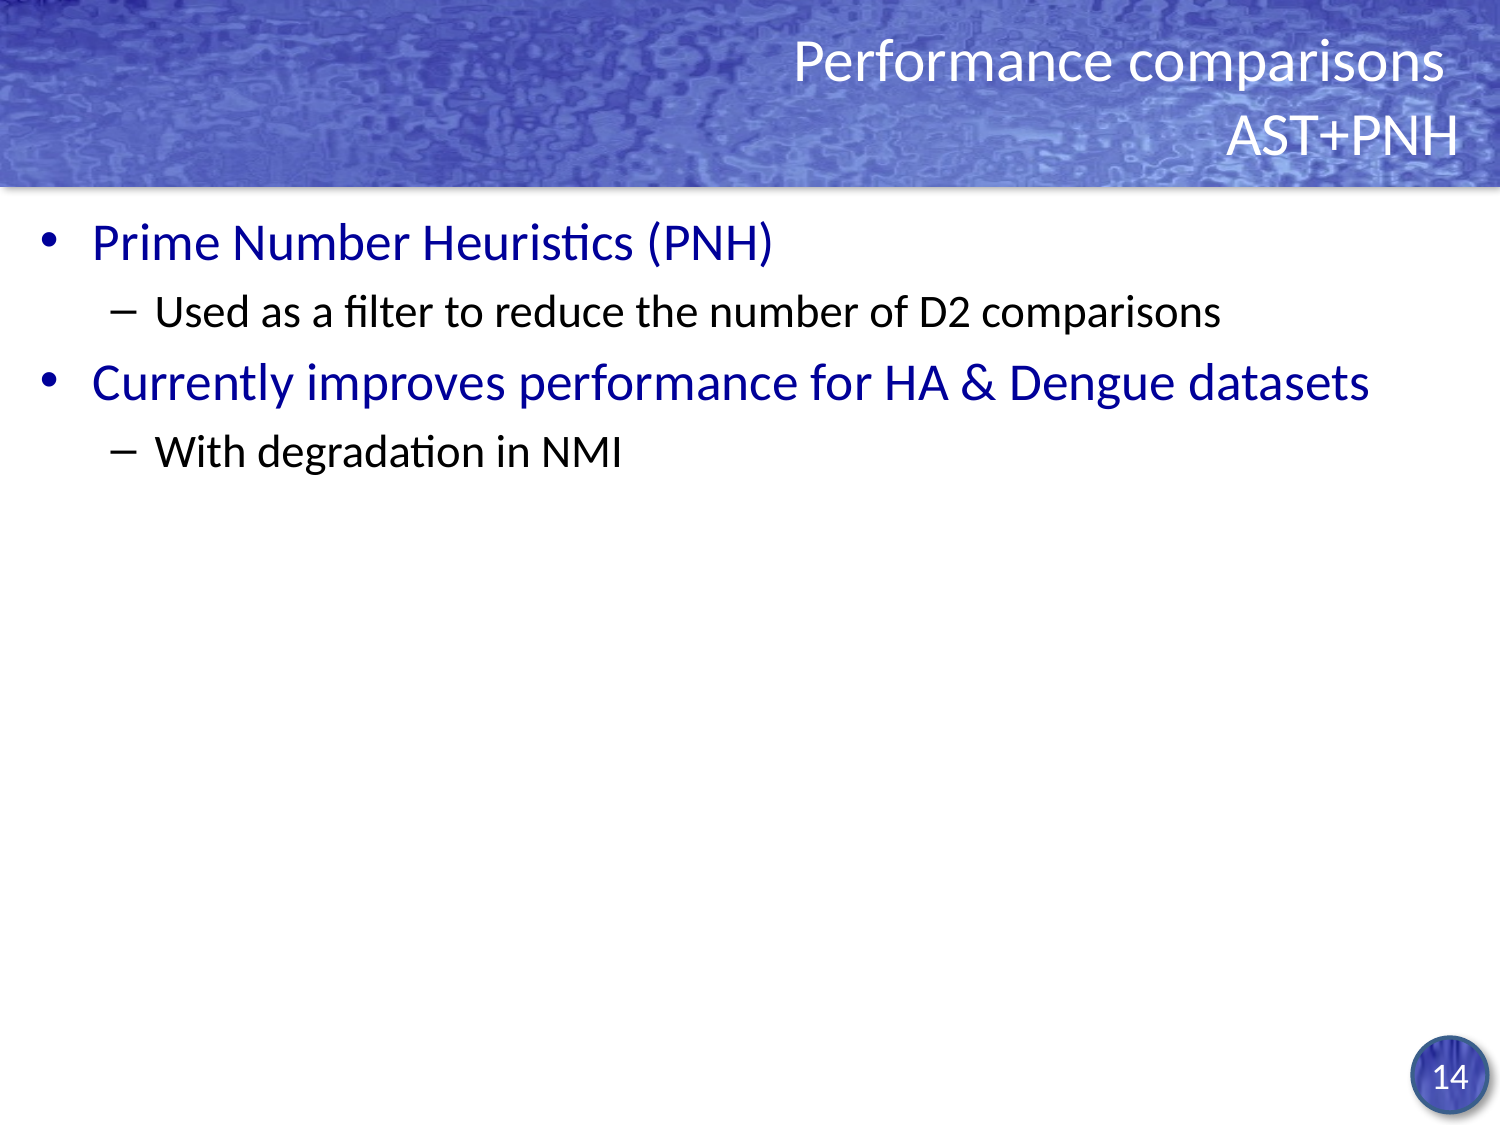

# Performance comparisons AST+PNH
Prime Number Heuristics (PNH)
Used as a filter to reduce the number of D2 comparisons
Currently improves performance for HA & Dengue datasets
With degradation in NMI